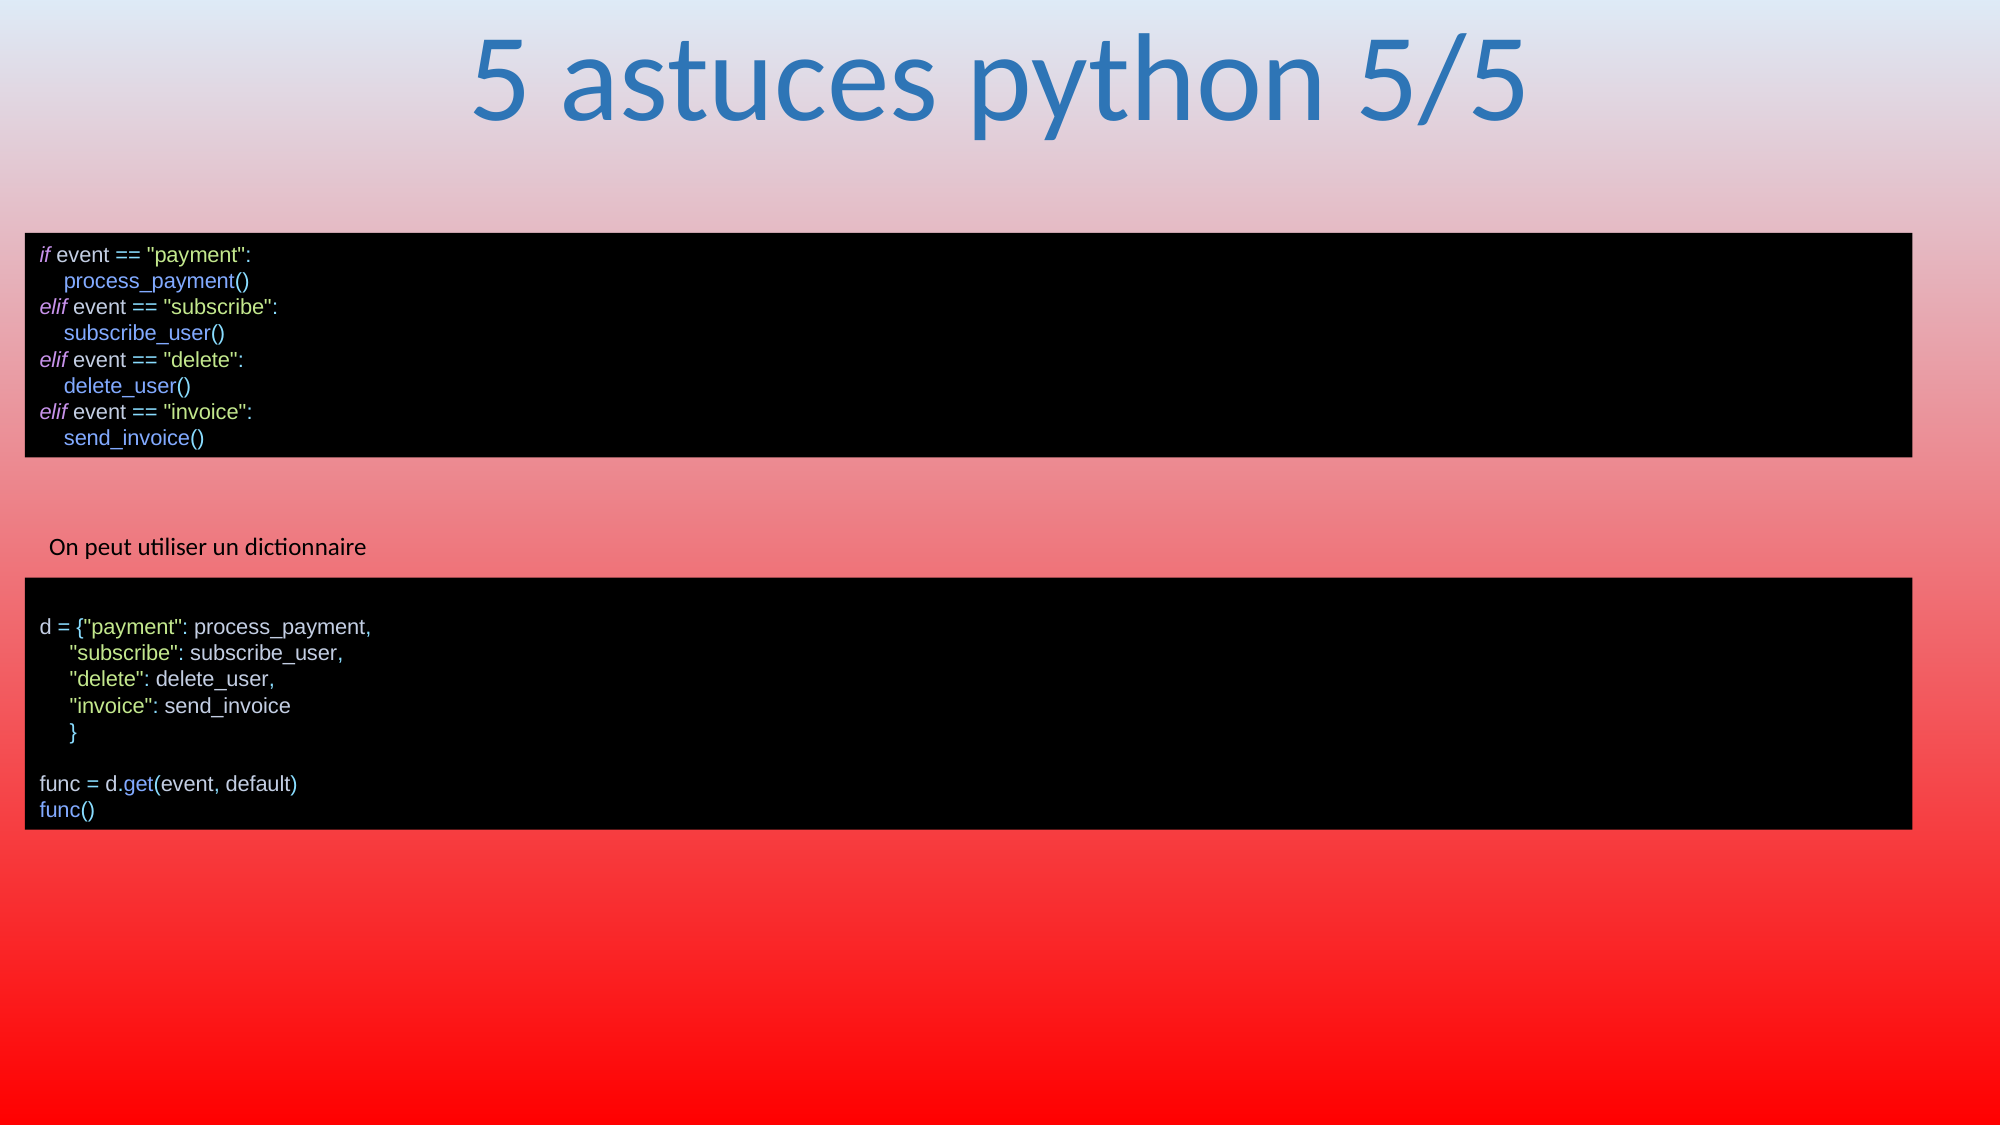

# 5 astuces python 5/5

if event == "payment":
    process_payment()
elif event == "subscribe":
    subscribe_user()
elif event == "delete":
    delete_user()
elif event == "invoice":
    send_invoice()
On peut utiliser un dictionnaire

d = {"payment": process_payment,
     "subscribe": subscribe_user,
     "delete": delete_user,
     "invoice": send_invoice
     }
func = d.get(event, default)
func()

472